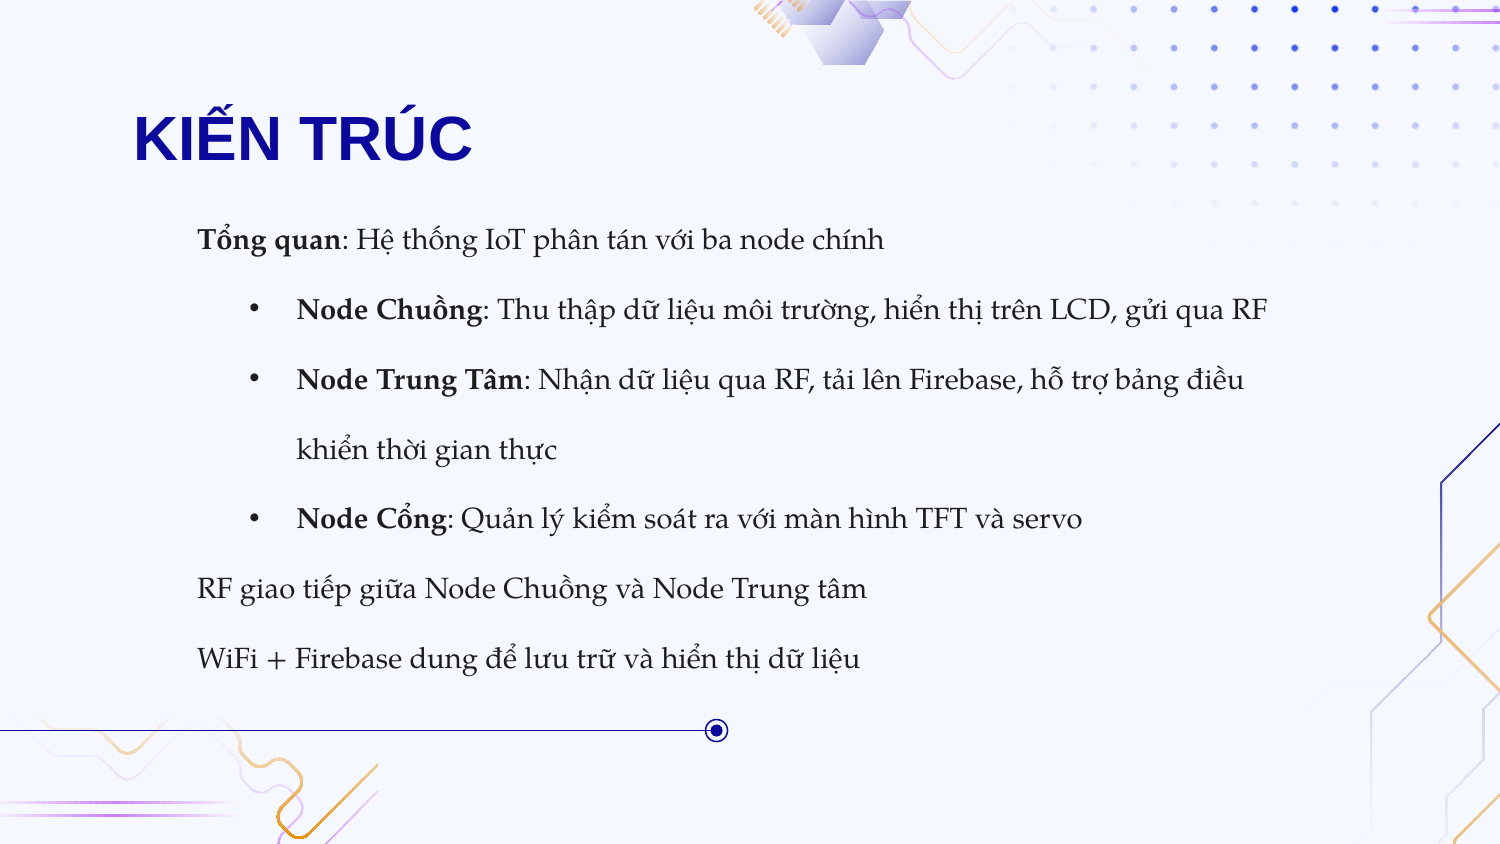

KIẾN TRÚC
Tổng quan: Hệ thống IoT phân tán với ba node chính
Node Chuồng: Thu thập dữ liệu môi trường, hiển thị trên LCD, gửi qua RF
Node Trung Tâm: Nhận dữ liệu qua RF, tải lên Firebase, hỗ trợ bảng điều khiển thời gian thực
Node Cổng: Quản lý kiểm soát ra với màn hình TFT và servo
RF giao tiếp giữa Node Chuồng và Node Trung tâm
WiFi + Firebase dung để lưu trữ và hiển thị dữ liệu